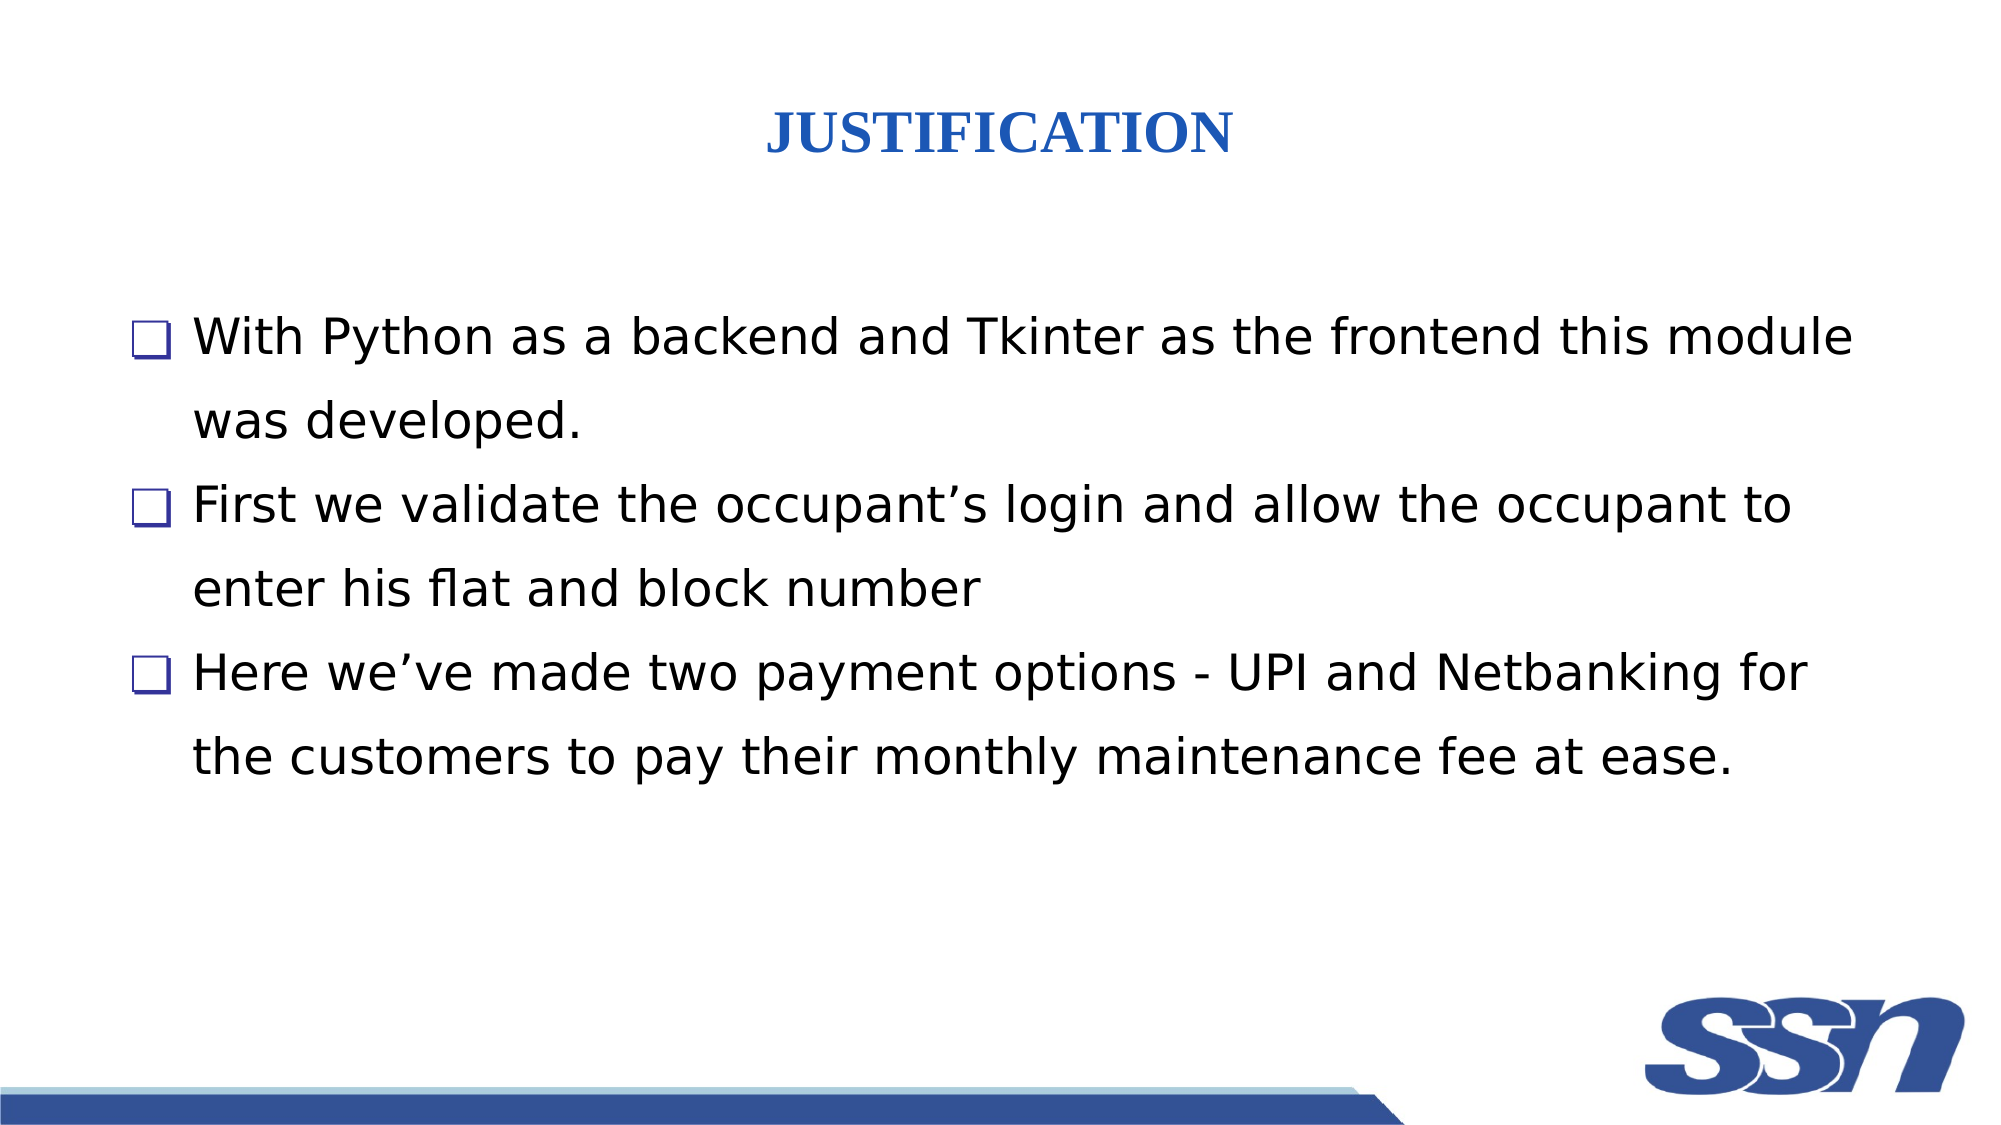

# JUSTIFICATION
With Python as a backend and Tkinter as the frontend this module was developed.
First we validate the occupant’s login and allow the occupant to enter his flat and block number
Here we’ve made two payment options - UPI and Netbanking for the customers to pay their monthly maintenance fee at ease.